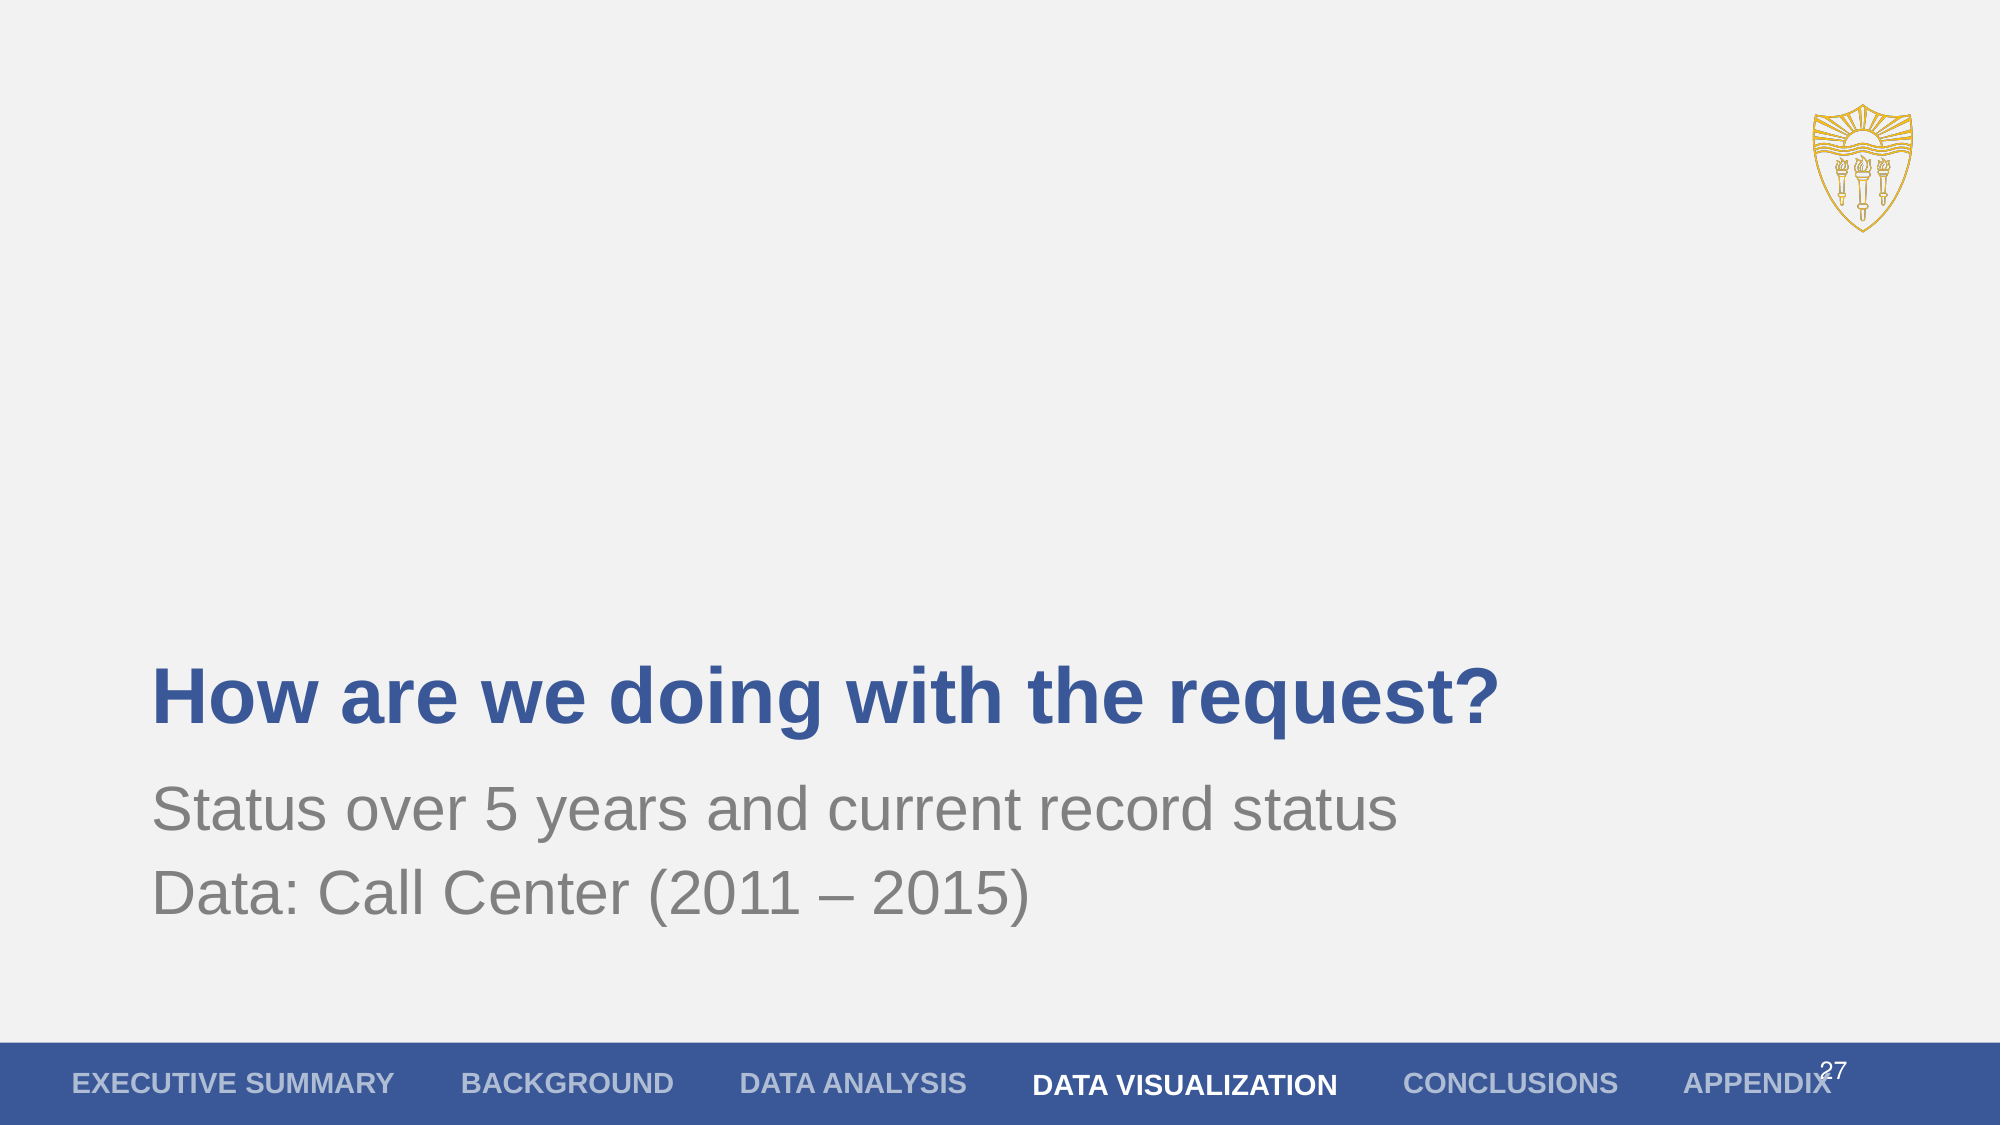

# How are we doing with the request?
Status over 5 years and current record status
Data: Call Center (2011 – 2015)

27
APPENDIX
CONCLUSIONS
BACKGROUND
EXECUTIVE SUMMARY
DATA ANALYSIS
DATA VISUALIZATION